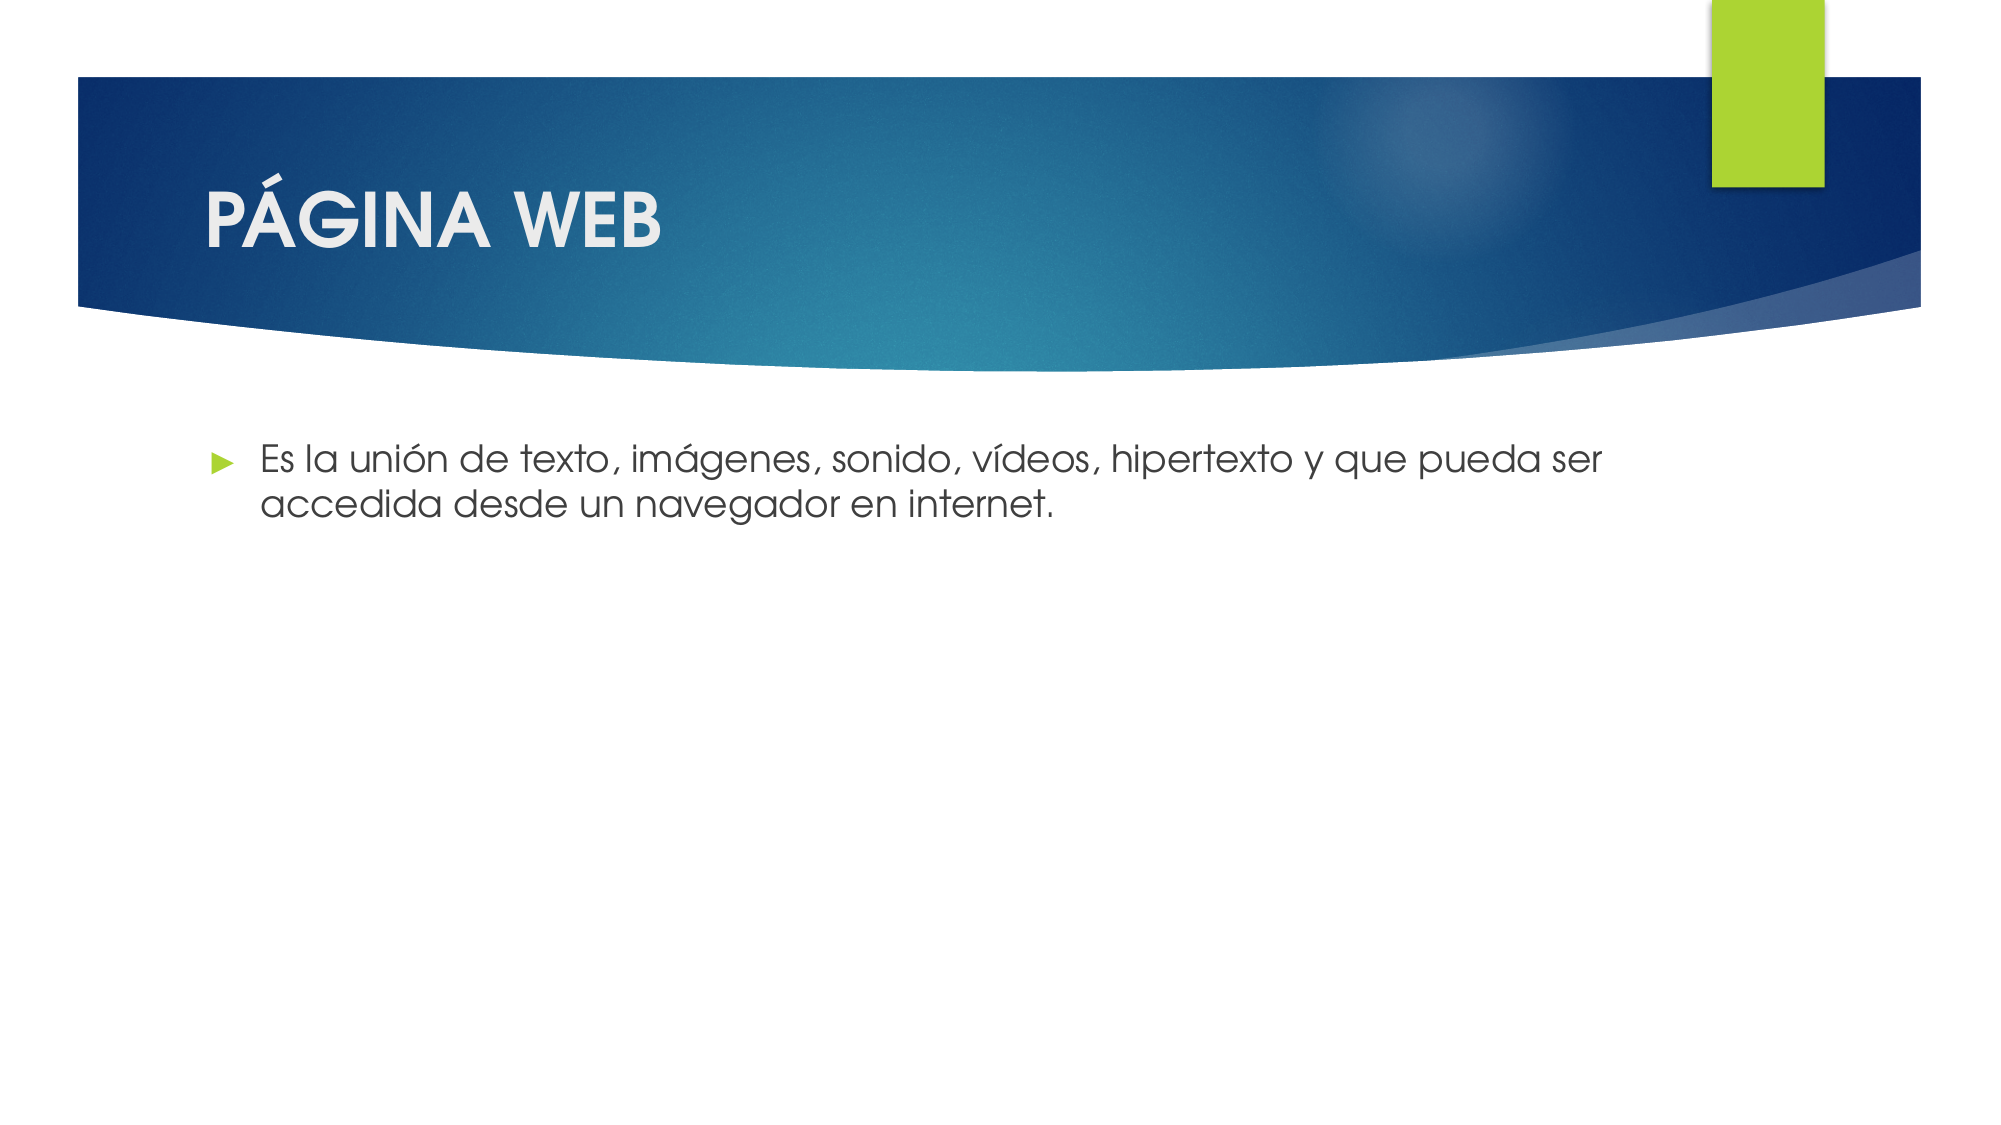

# PÁGINA WEB
Es la unión de texto, imágenes, sonido, vídeos, hipertexto y que pueda ser accedida desde un navegador en internet.